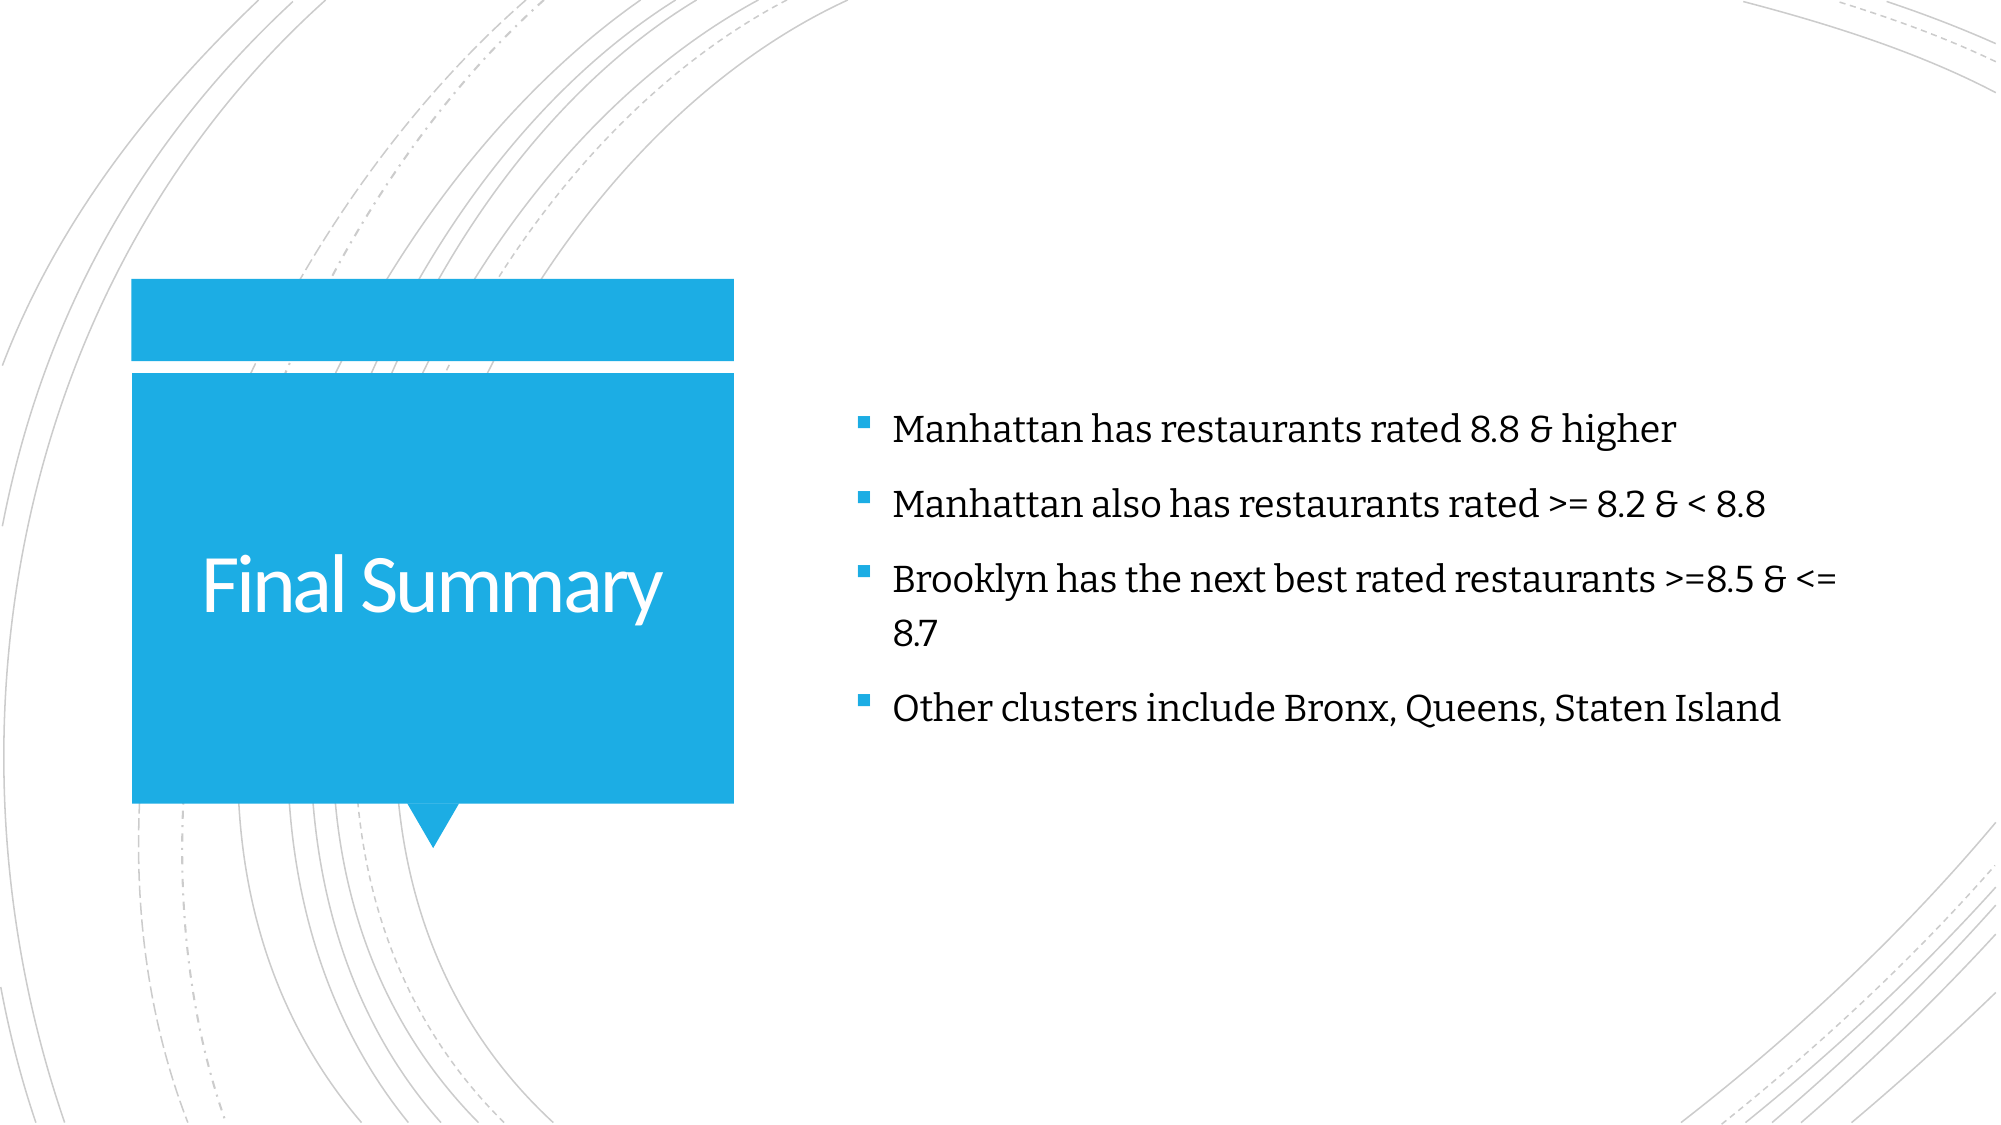

Manhattan has restaurants rated 8.8 & higher
Manhattan also has restaurants rated >= 8.2 & < 8.8
Brooklyn has the next best rated restaurants >=8.5 & <= 8.7
Other clusters include Bronx, Queens, Staten Island
# Final Summary